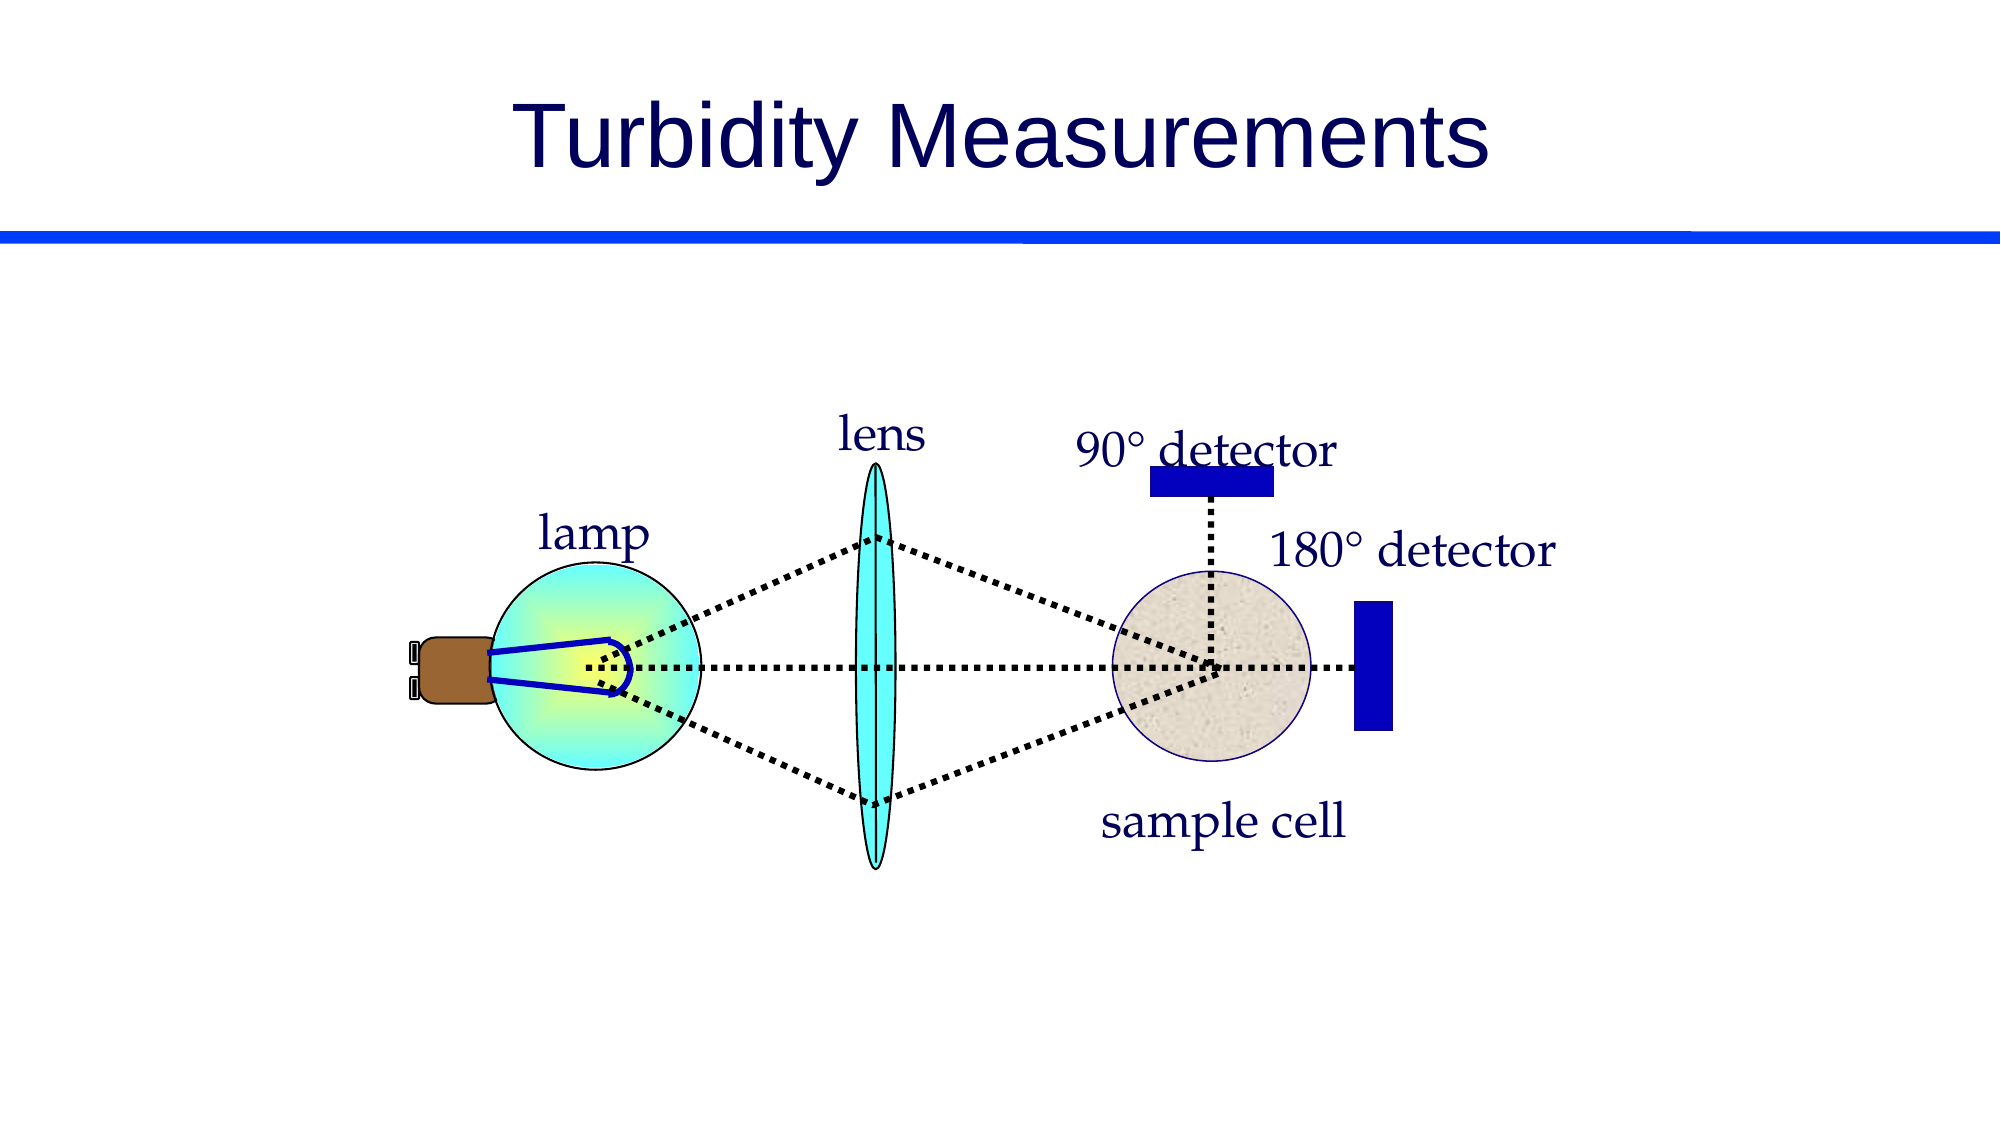

# Turbidity Measurements
lens
90° detector

lamp
180° detector

sample cell